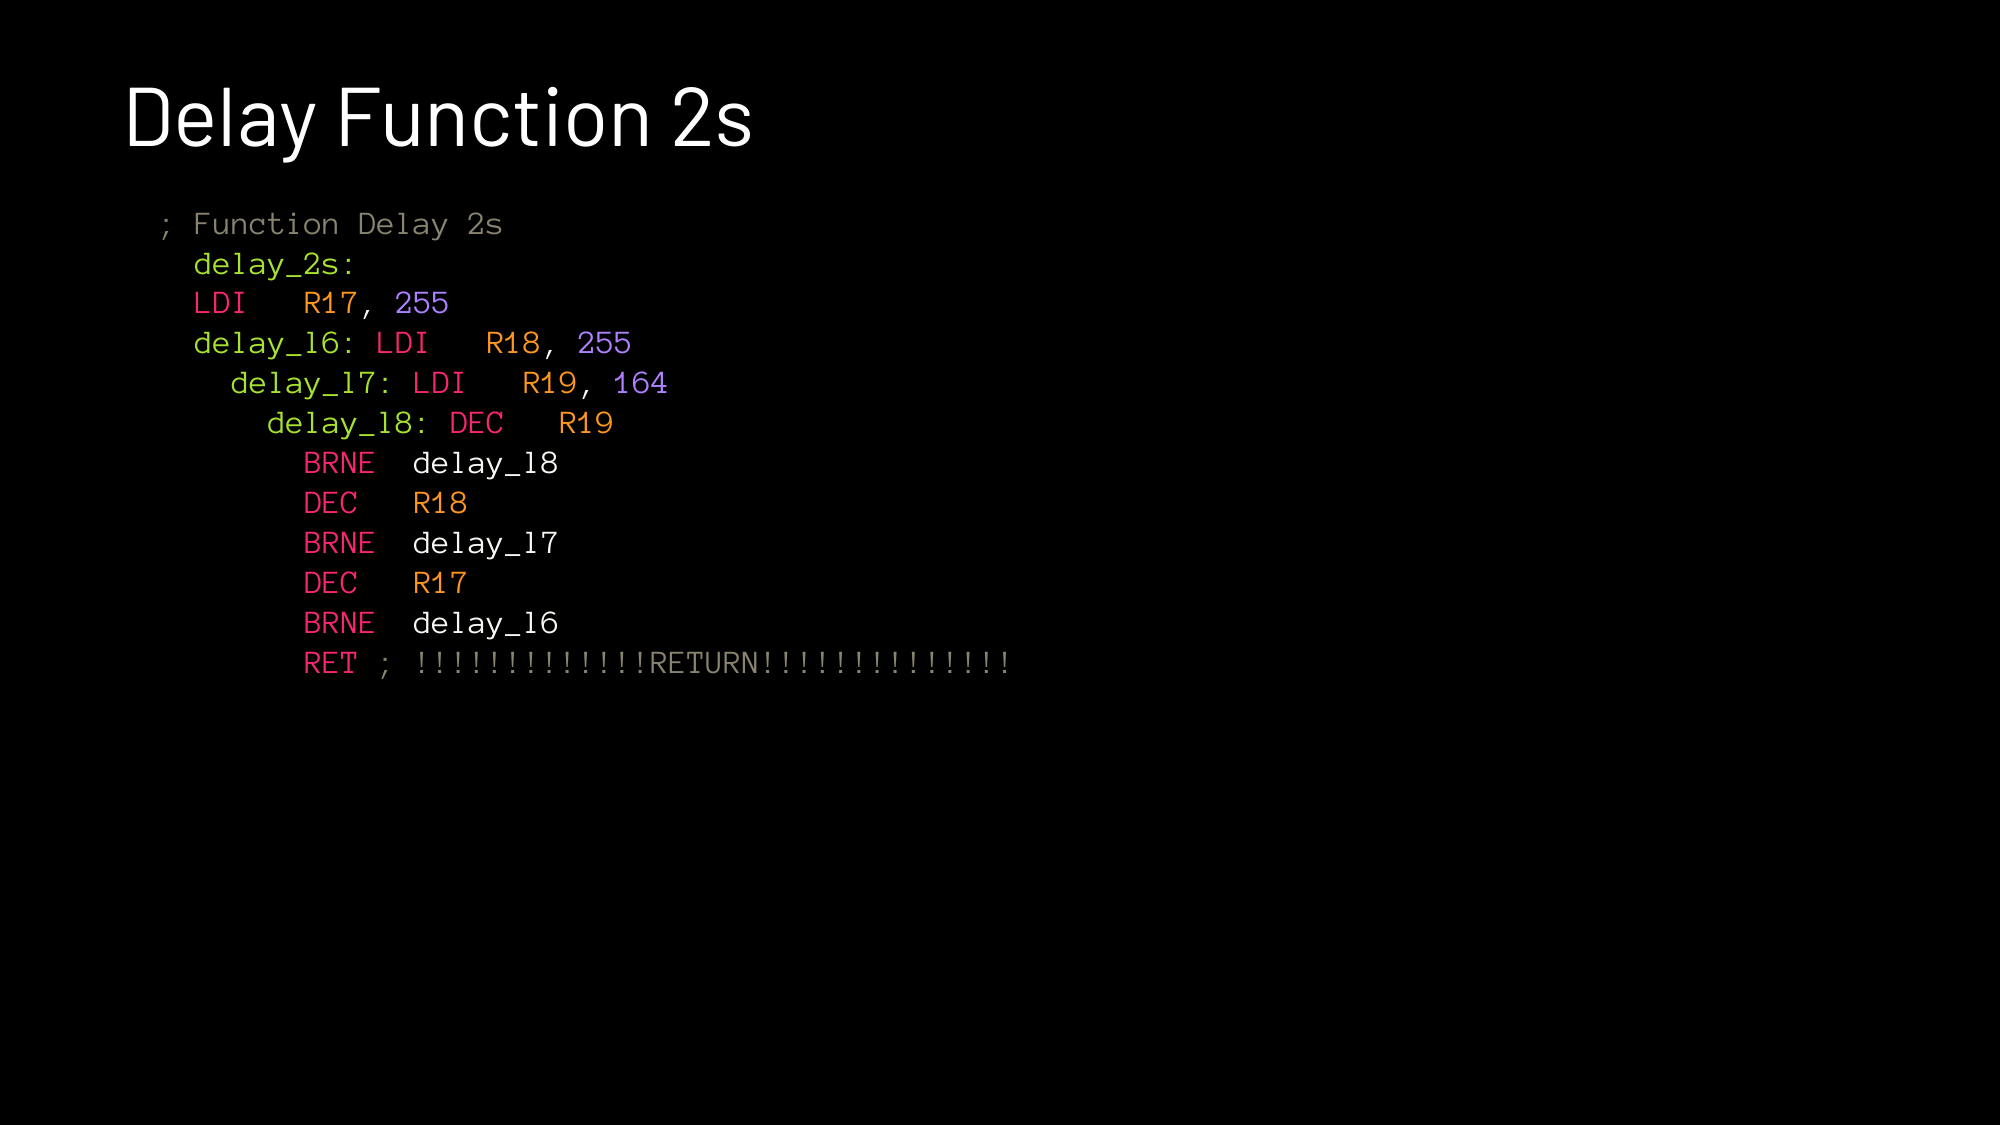

Delay Function 2s
  ; Function Delay 2s
    delay_2s:
    LDI   R17, 255
    delay_l6: LDI   R18, 255
      delay_l7: LDI   R19, 164
        delay_l8: DEC   R19
          BRNE  delay_l8
          DEC   R18
          BRNE  delay_l7
          DEC   R17
          BRNE  delay_l6
          RET ; !!!!!!!!!!!!!RETURN!!!!!!!!!!!!!!